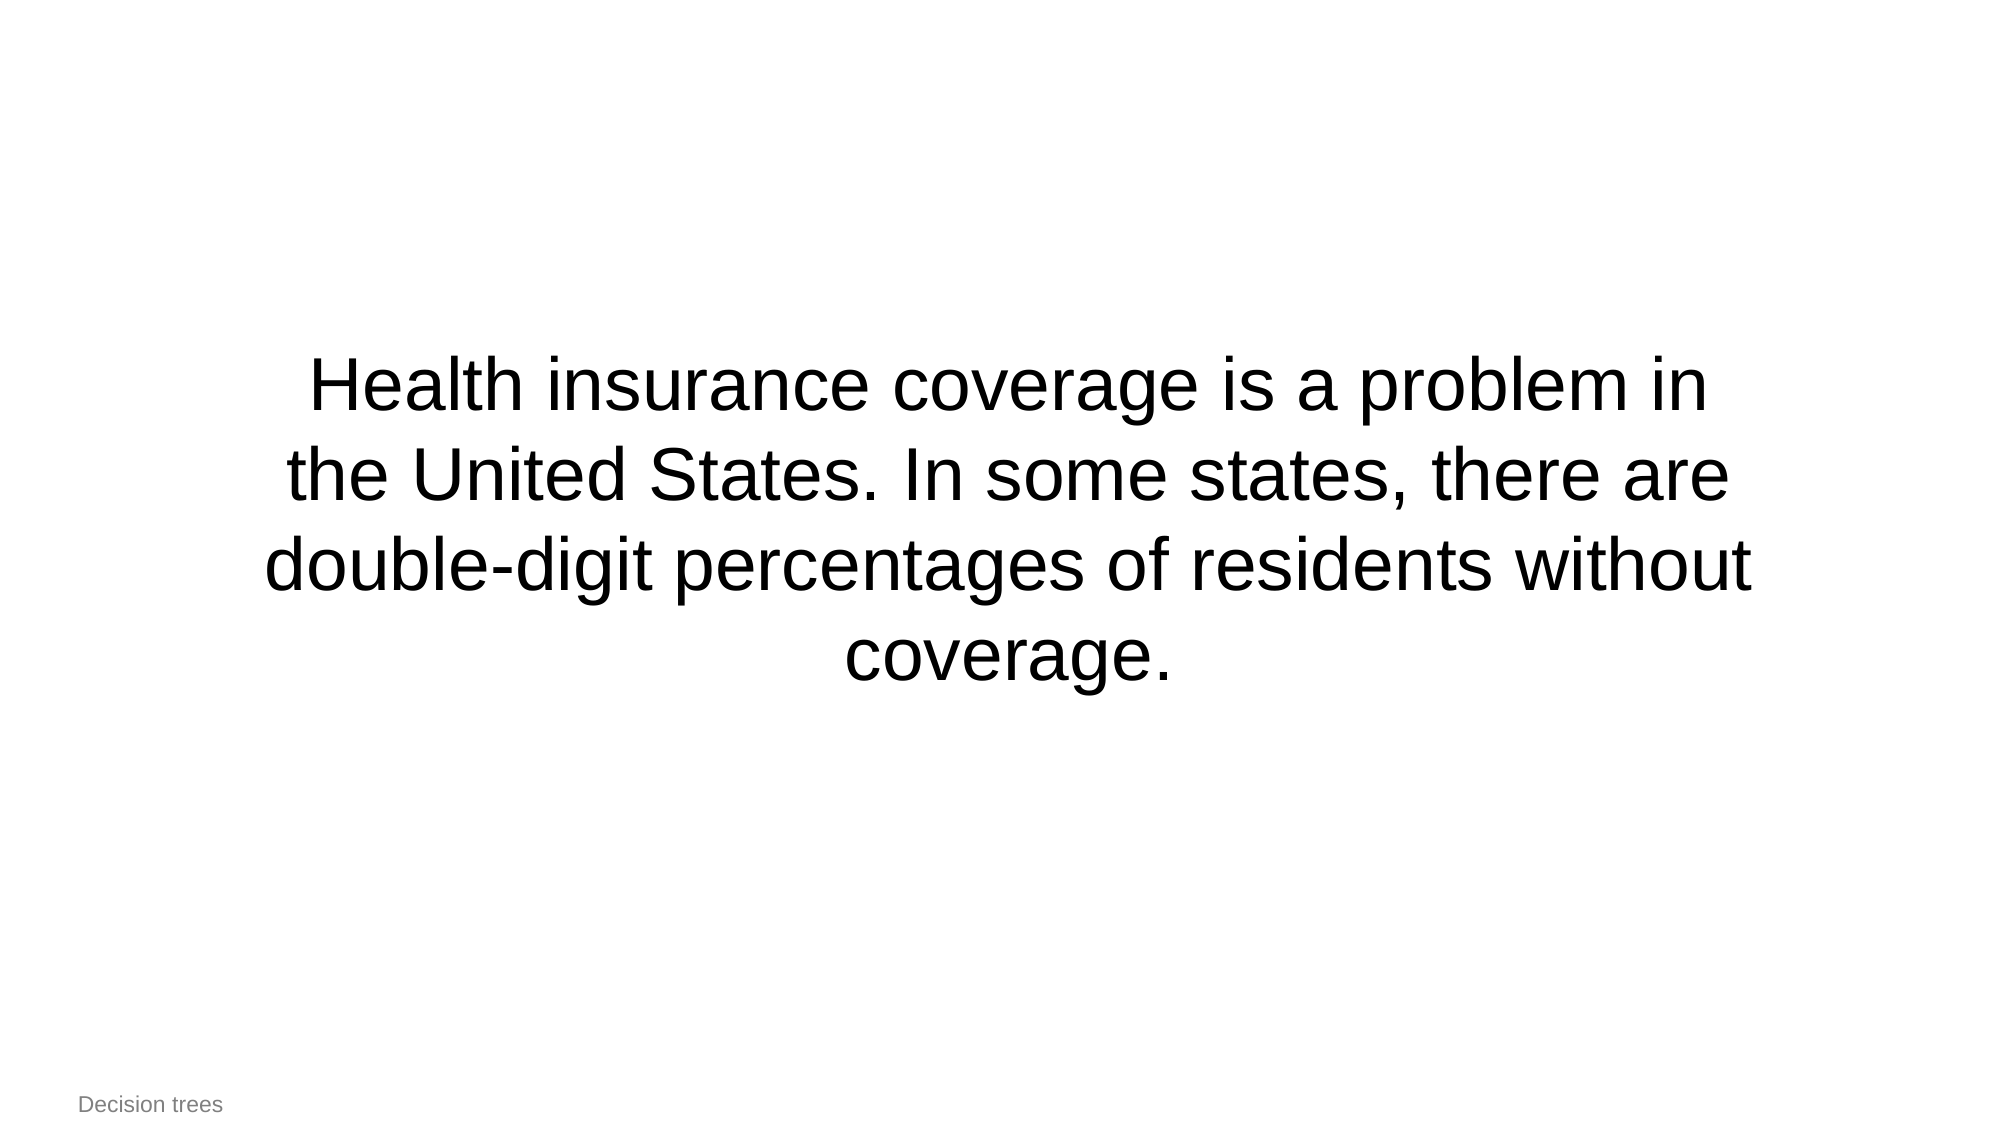

Health insurance coverage is a problem in the United States. In some states, there are double-digit percentages of residents without coverage.
Decision trees